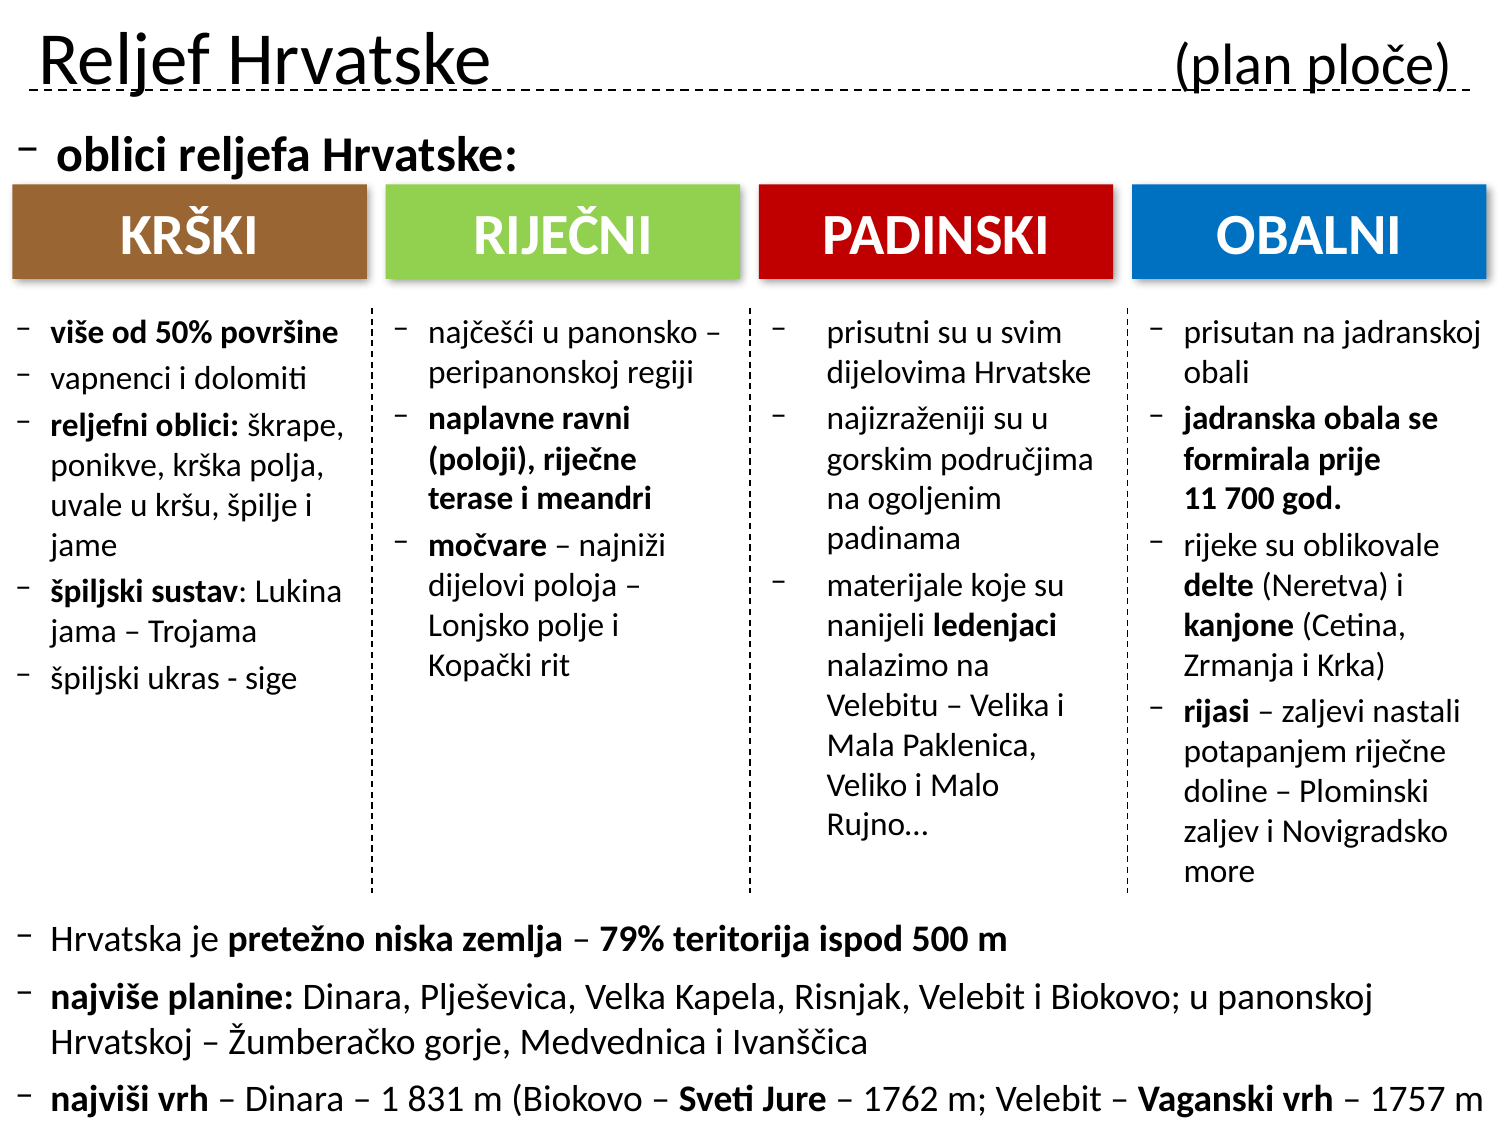

# Reljef Hrvatske 				     (plan ploče)
oblici reljefa Hrvatske:
KRŠKI
RIJEČNI
PADINSKI
OBALNI
više od 50% površine
vapnenci i dolomiti
reljefni oblici: škrape, ponikve, krška polja, uvale u kršu, špilje i jame
špiljski sustav: Lukina jama – Trojama
špiljski ukras - sige
najčešći u panonsko – peripanonskoj regiji
naplavne ravni (poloji), riječne terase i meandri
močvare – najniži dijelovi poloja – Lonjsko polje i Kopački rit
prisutni su u svim dijelovima Hrvatske
najizraženiji su u gorskim područjima na ogoljenim padinama
materijale koje su nanijeli ledenjaci nalazimo na Velebitu – Velika i Mala Paklenica, Veliko i Malo Rujno…
prisutan na jadranskoj obali
jadranska obala se formirala prije
11 700 god.
rijeke su oblikovale delte (Neretva) i kanjone (Cetina, Zrmanja i Krka)
rijasi – zaljevi nastali potapanjem riječne doline – Plominski zaljev i Novigradsko more
Hrvatska je pretežno niska zemlja – 79% teritorija ispod 500 m
najviše planine: Dinara, Plješevica, Velka Kapela, Risnjak, Velebit i Biokovo; u panonskoj Hrvatskoj – Žumberačko gorje, Medvednica i Ivanščica
najviši vrh – Dinara – 1 831 m (Biokovo – Sveti Jure – 1762 m; Velebit – Vaganski vrh – 1757 m